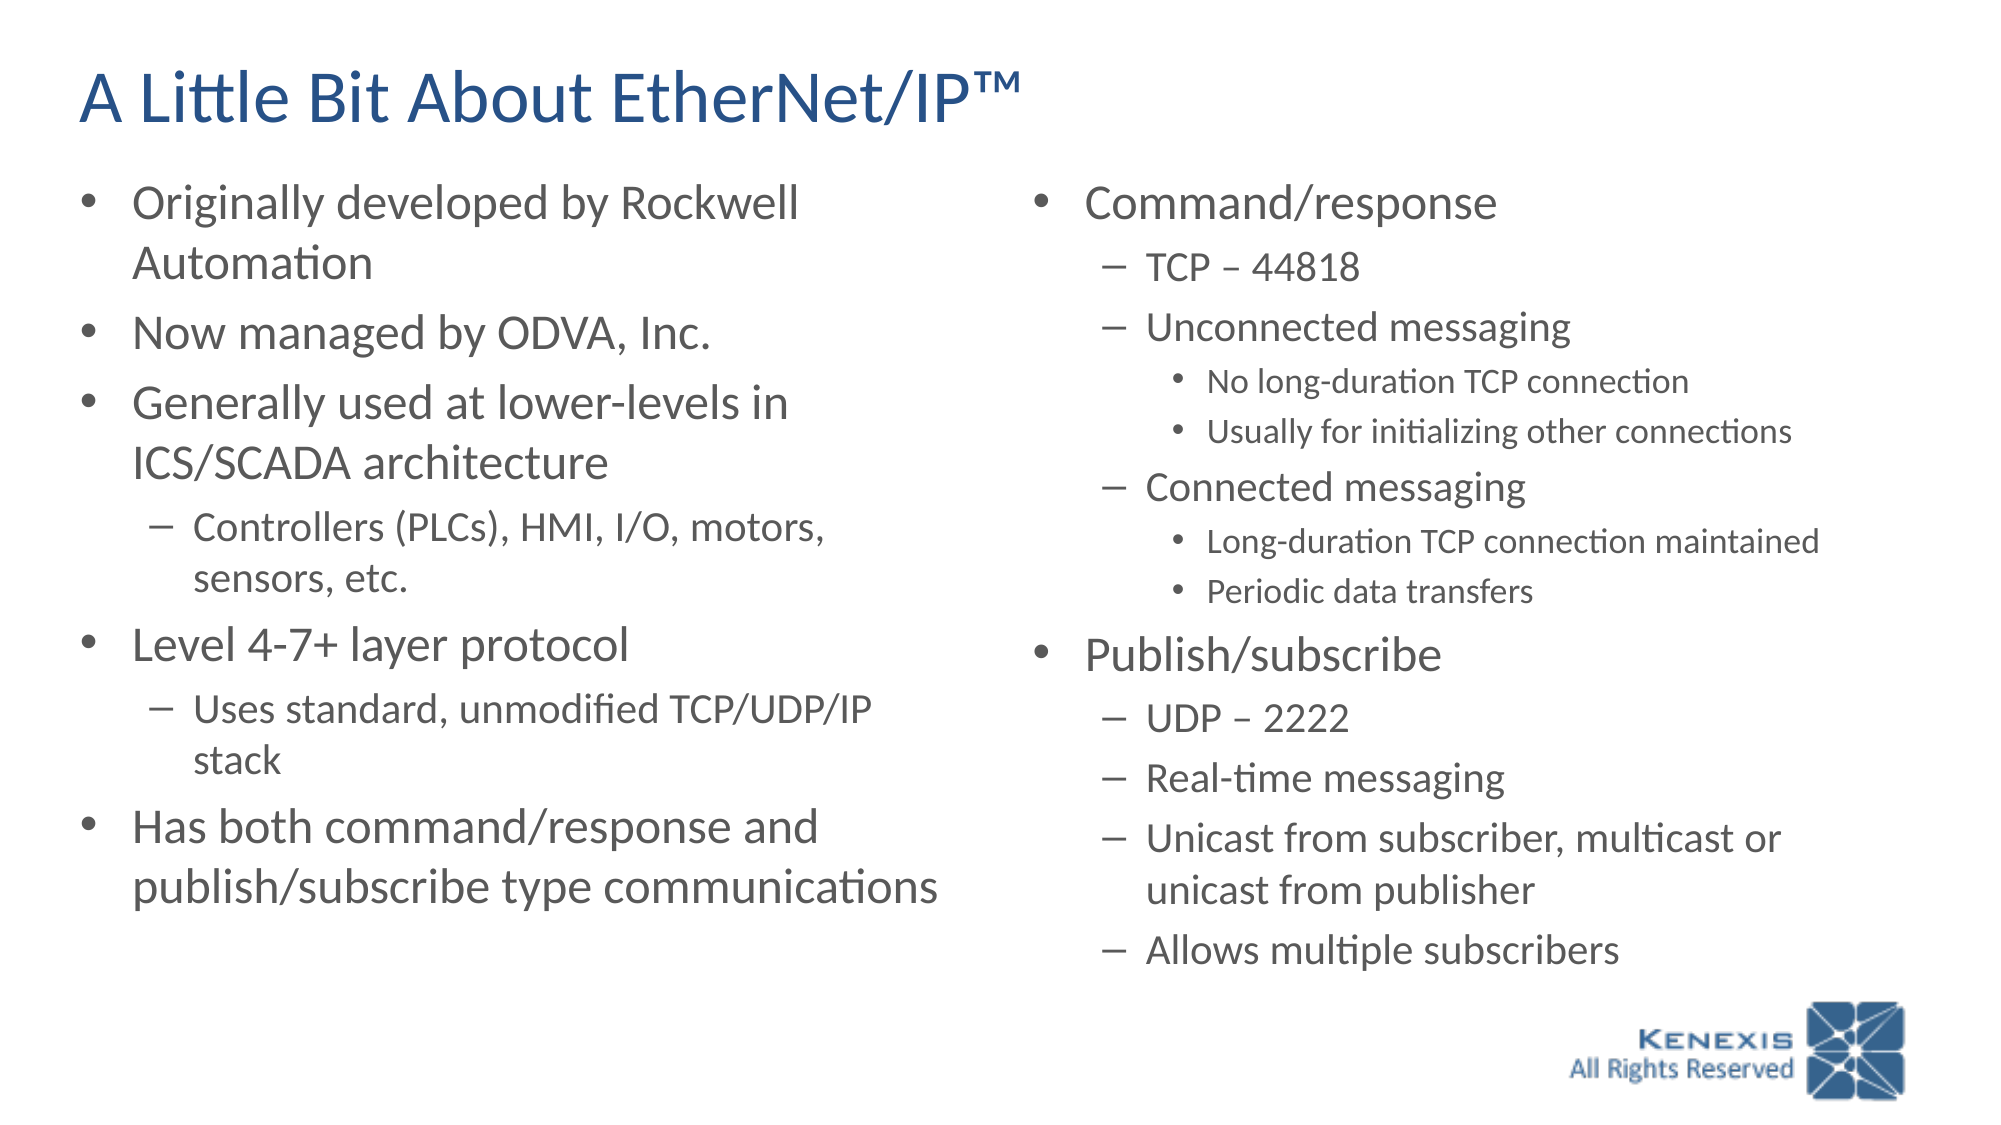

# A Little Bit About EtherNet/IP™
Originally developed by Rockwell Automation
Now managed by ODVA, Inc.
Generally used at lower-levels in ICS/SCADA architecture
Controllers (PLCs), HMI, I/O, motors, sensors, etc.
Level 4-7+ layer protocol
Uses standard, unmodified TCP/UDP/IP stack
Has both command/response and publish/subscribe type communications
Command/response
TCP – 44818
Unconnected messaging
No long-duration TCP connection
Usually for initializing other connections
Connected messaging
Long-duration TCP connection maintained
Periodic data transfers
Publish/subscribe
UDP – 2222
Real-time messaging
Unicast from subscriber, multicast or unicast from publisher
Allows multiple subscribers